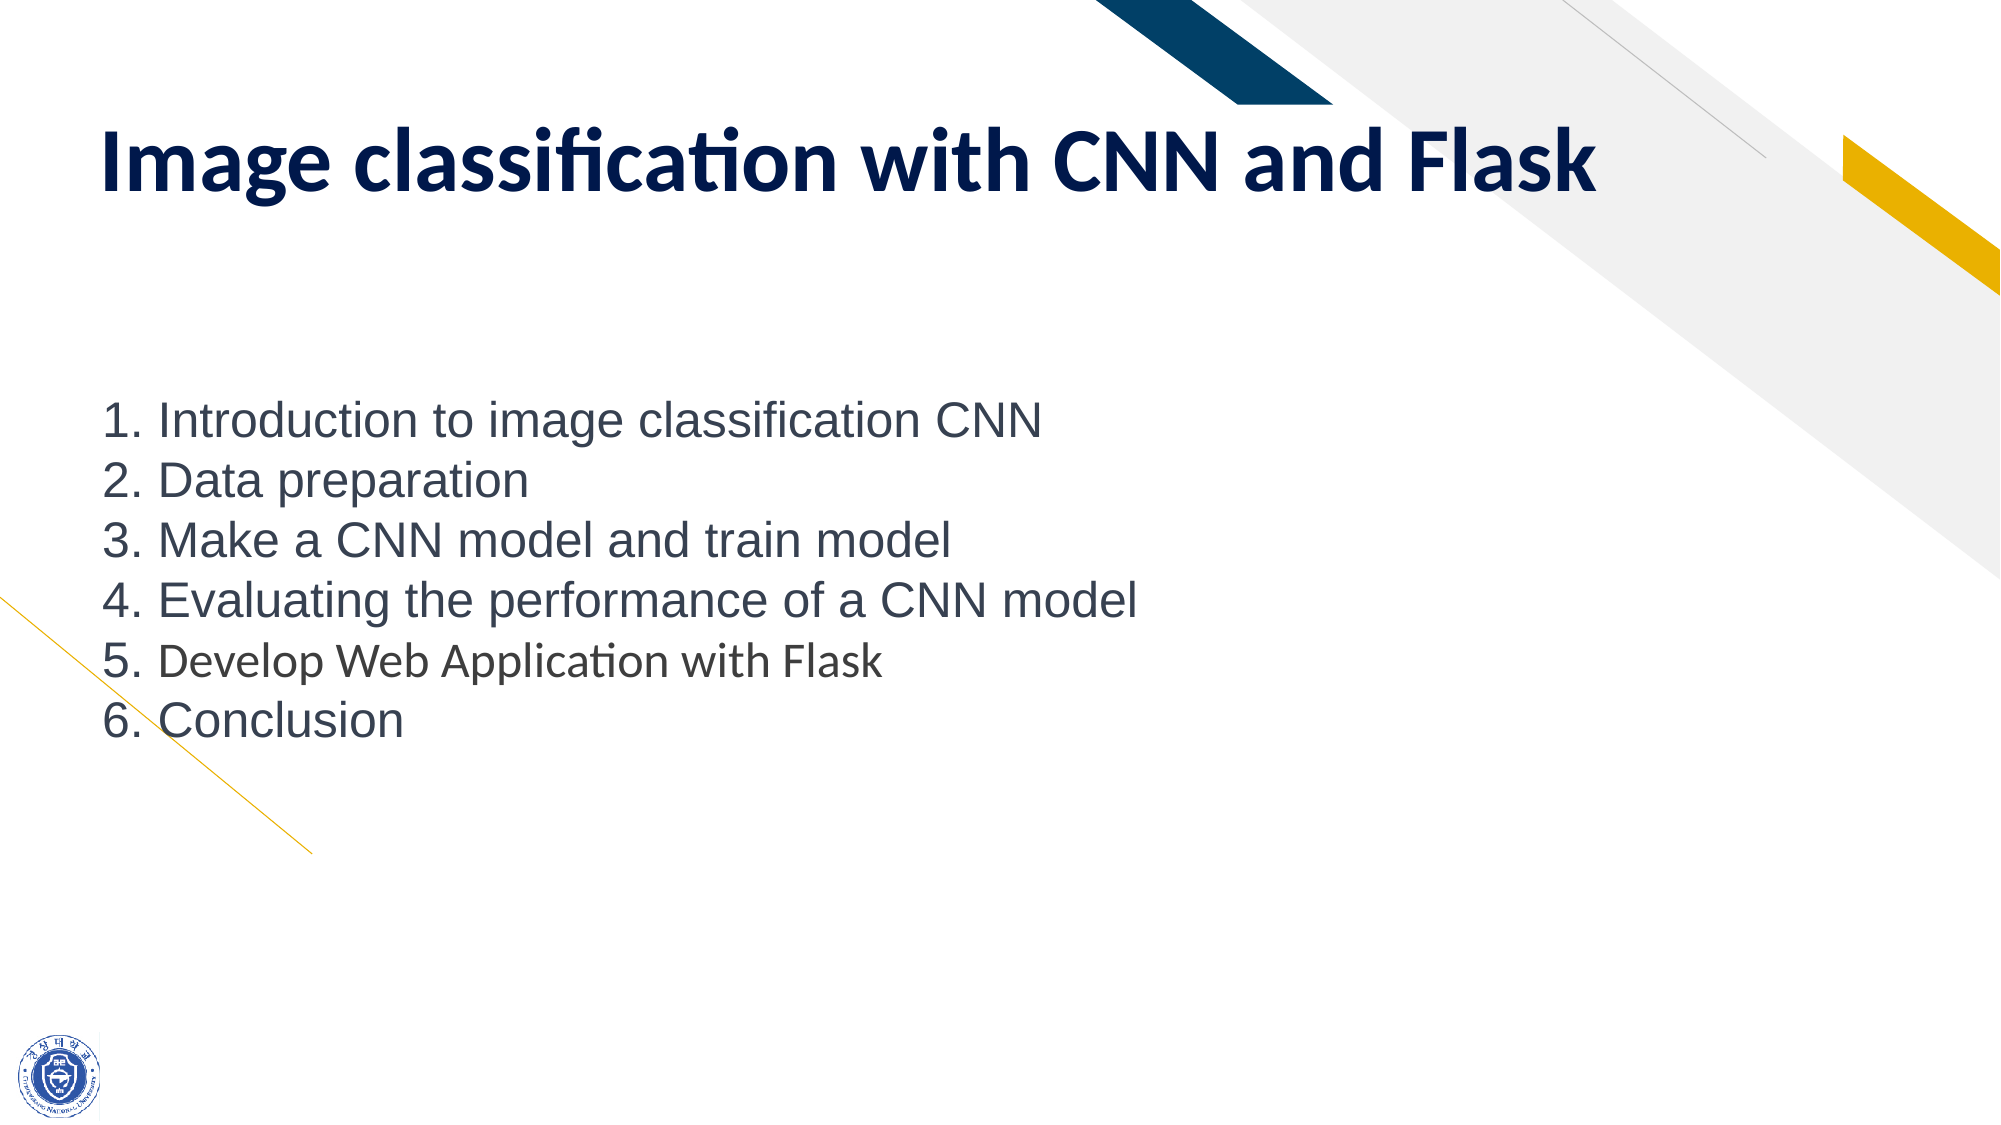

# Image classification with CNN and Flask
 Introduction to image classification CNN
 Data preparation
3. Make a CNN model and train model
4. Evaluating the performance of a CNN model
5. Develop Web Application with Flask
6. Conclusion